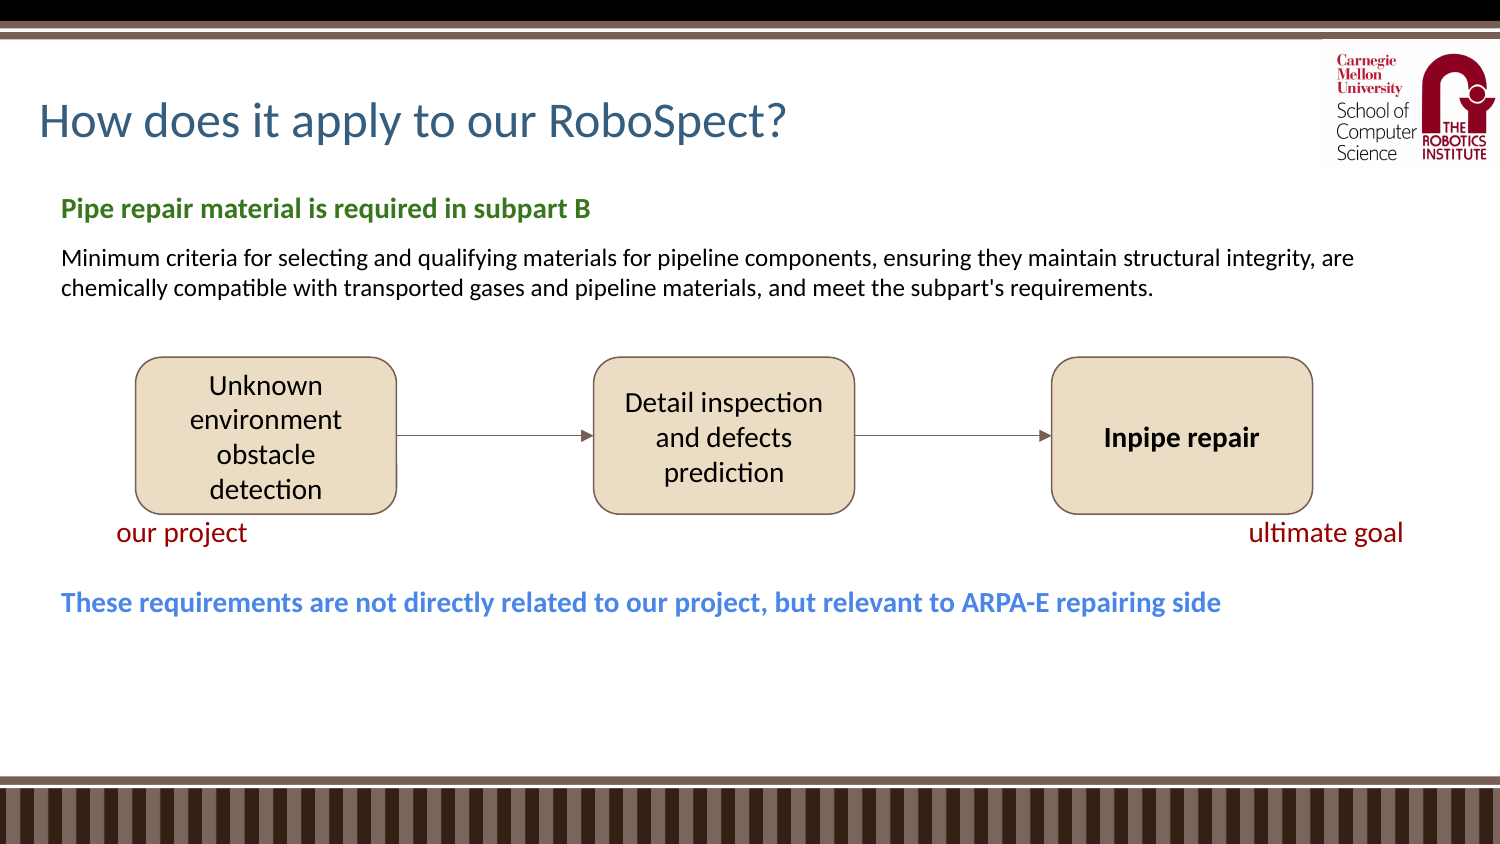

# How does it apply to our RoboSpect?
Pipe repair material is required in subpart B
Minimum criteria for selecting and qualifying materials for pipeline components, ensuring they maintain structural integrity, are chemically compatible with transported gases and pipeline materials, and meet the subpart's requirements.
Unknown environment obstacle detection
Detail inspection and defects prediction
Inpipe repair
our project
ultimate goal
These requirements are not directly related to our project, but relevant to ARPA-E repairing side